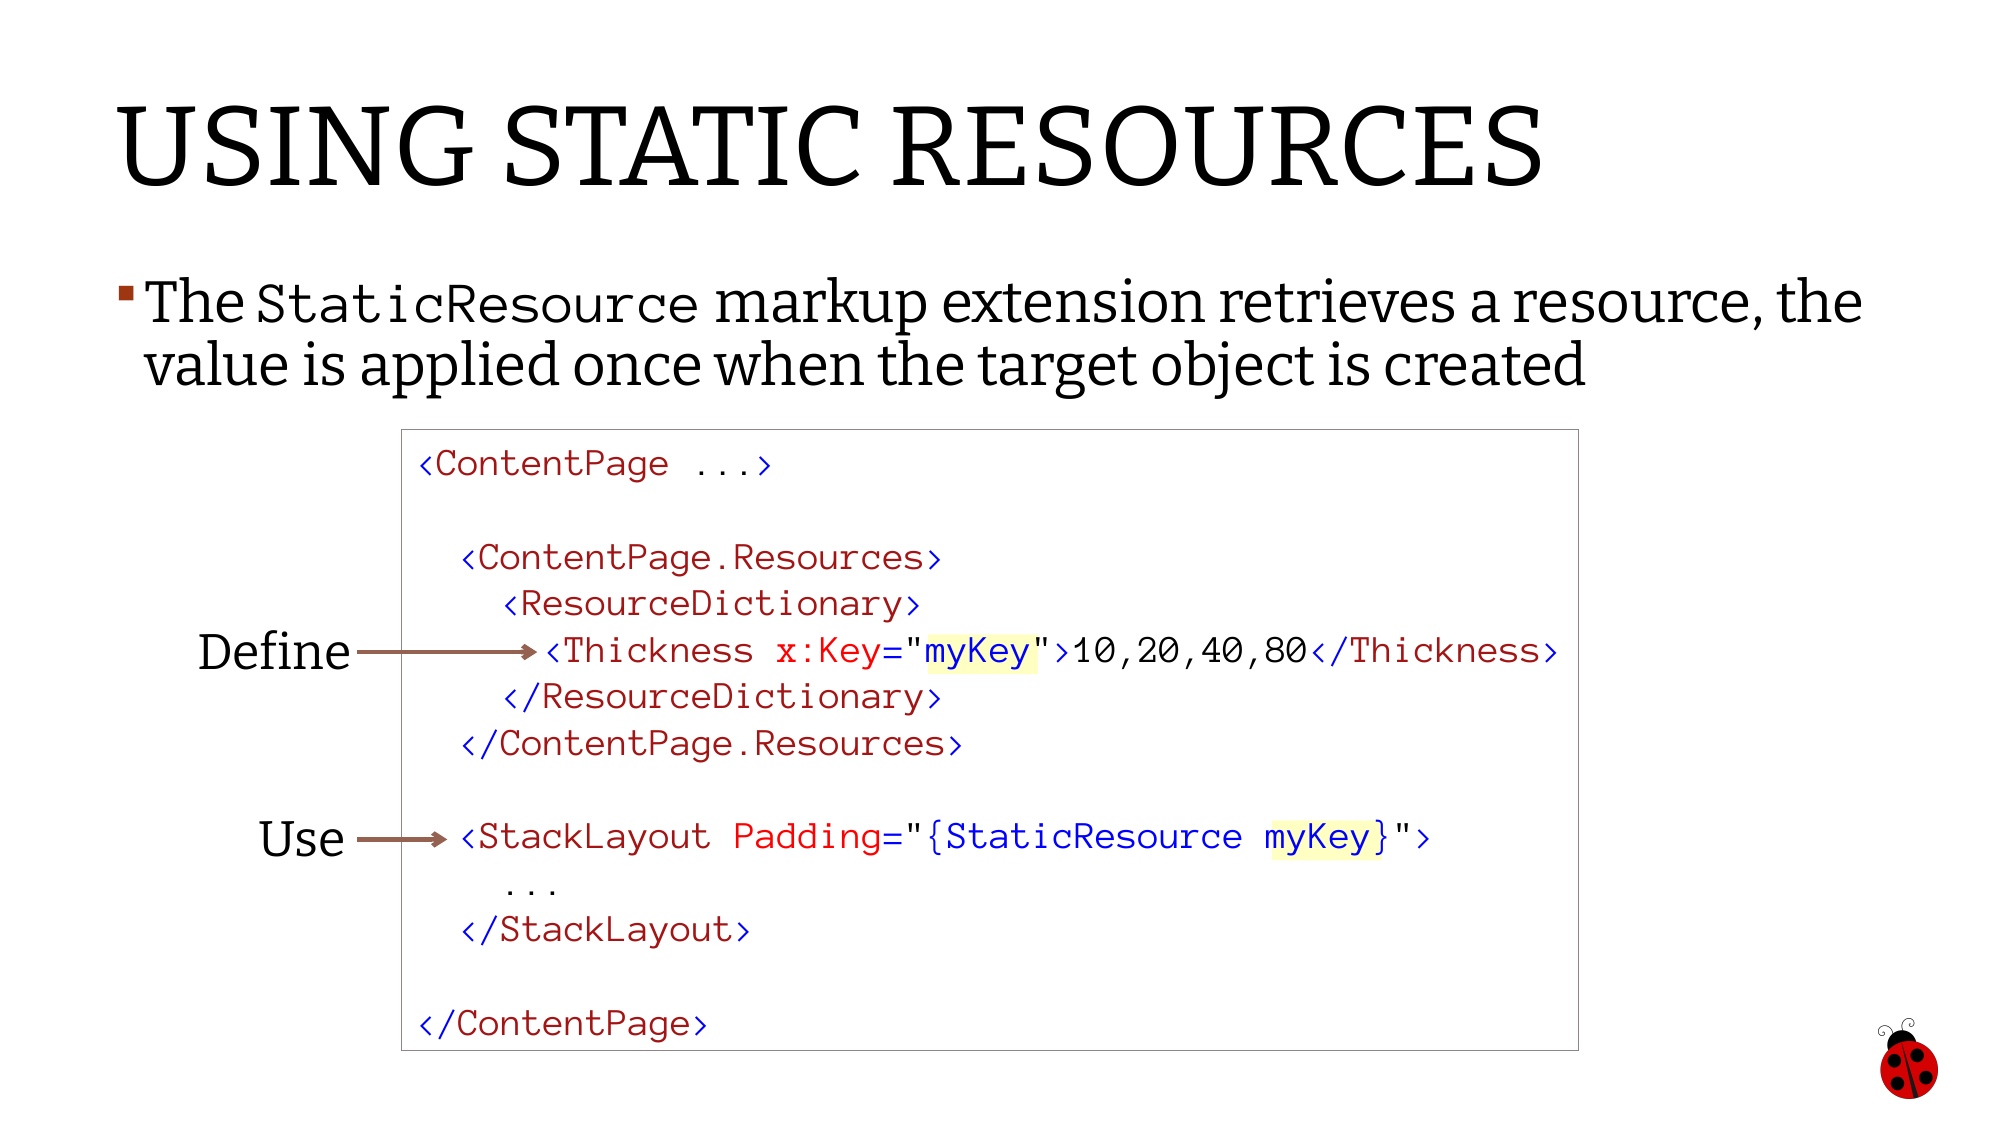

# Using static Resources
The StaticResource markup extension retrieves a resource, the value is applied once when the target object is created
<ContentPage ...>
  <ContentPage.Resources>
    <ResourceDictionary>
      <Thickness x:Key="myKey">10,20,40,80</Thickness>
    </ResourceDictionary>
  </ContentPage.Resources>
  <StackLayout Padding="{StaticResource myKey}">
    ...
  </StackLayout>
</ContentPage>
Define

Use